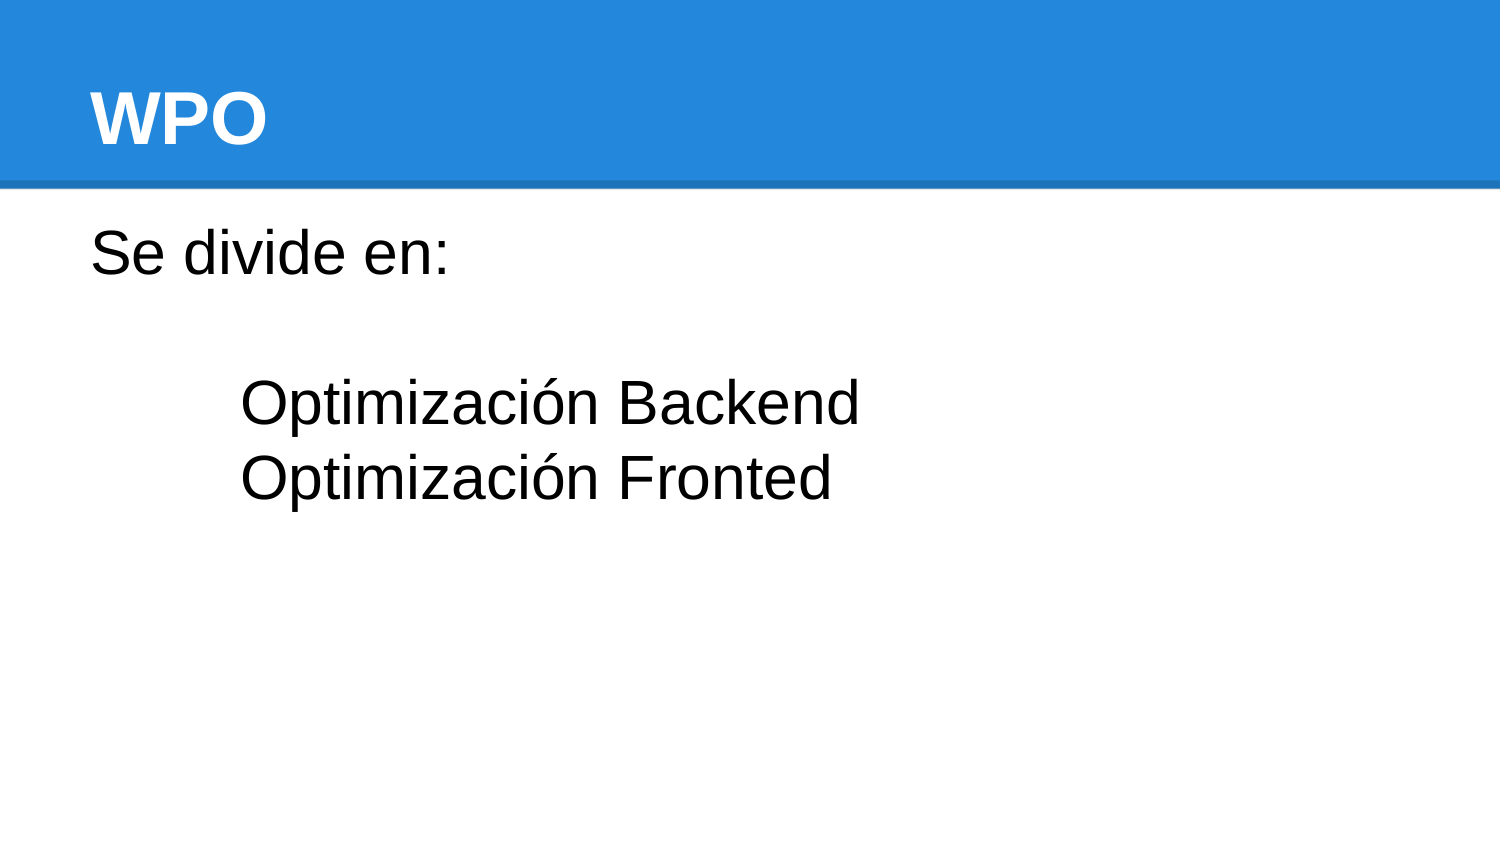

# WPO
Se divide en:

	Optimización Backend
	Optimización Fronted